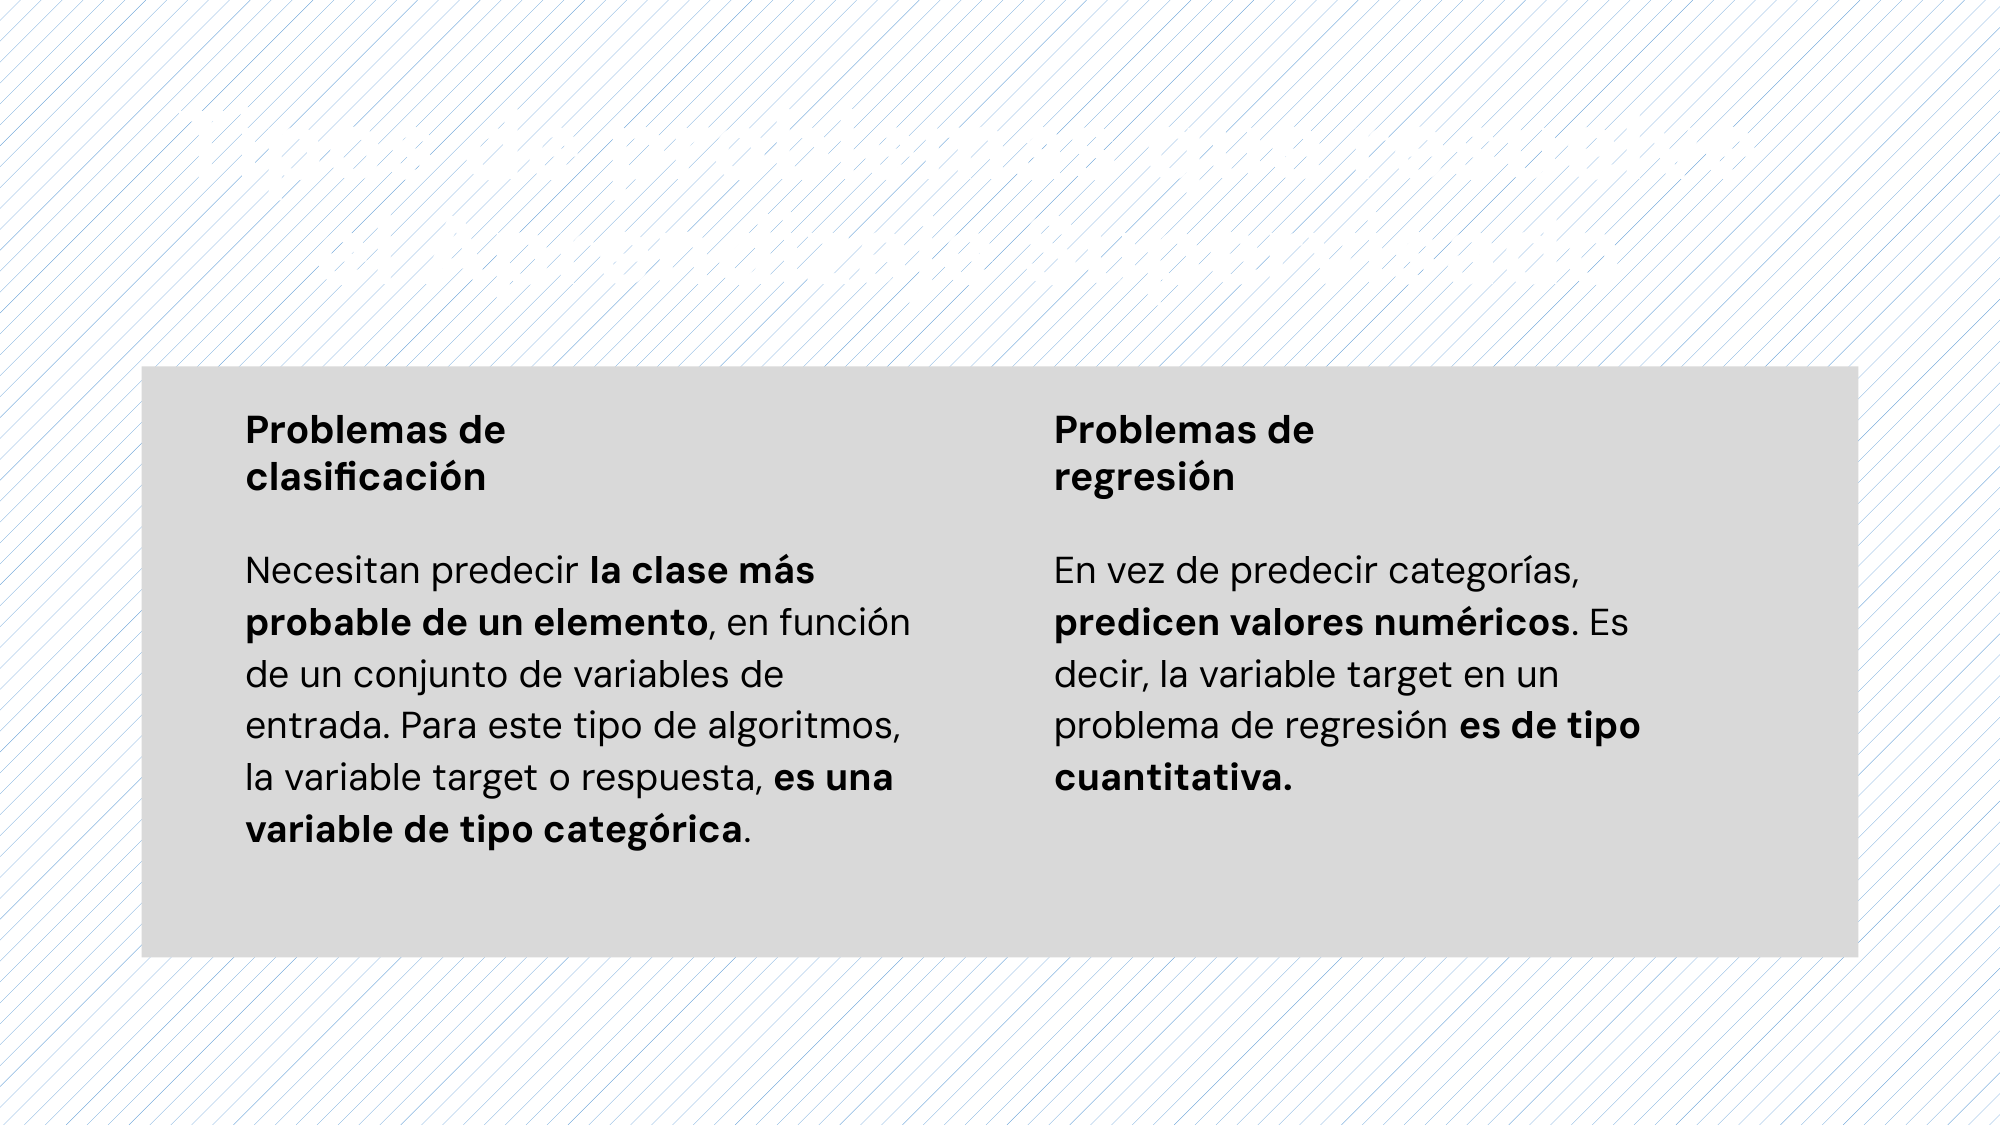

Tipos de problemas que resuelve el Aprendizaje Supervisado

Problemas de clasificación
Problemas de regresión
Necesitan predecir la clase más probable de un elemento, en función de un conjunto de variables de entrada. Para este tipo de algoritmos, la variable target o respuesta, es una variable de tipo categórica.
En vez de predecir categorías, predicen valores numéricos. Es decir, la variable target en un problema de regresión es de tipo cuantitativa.